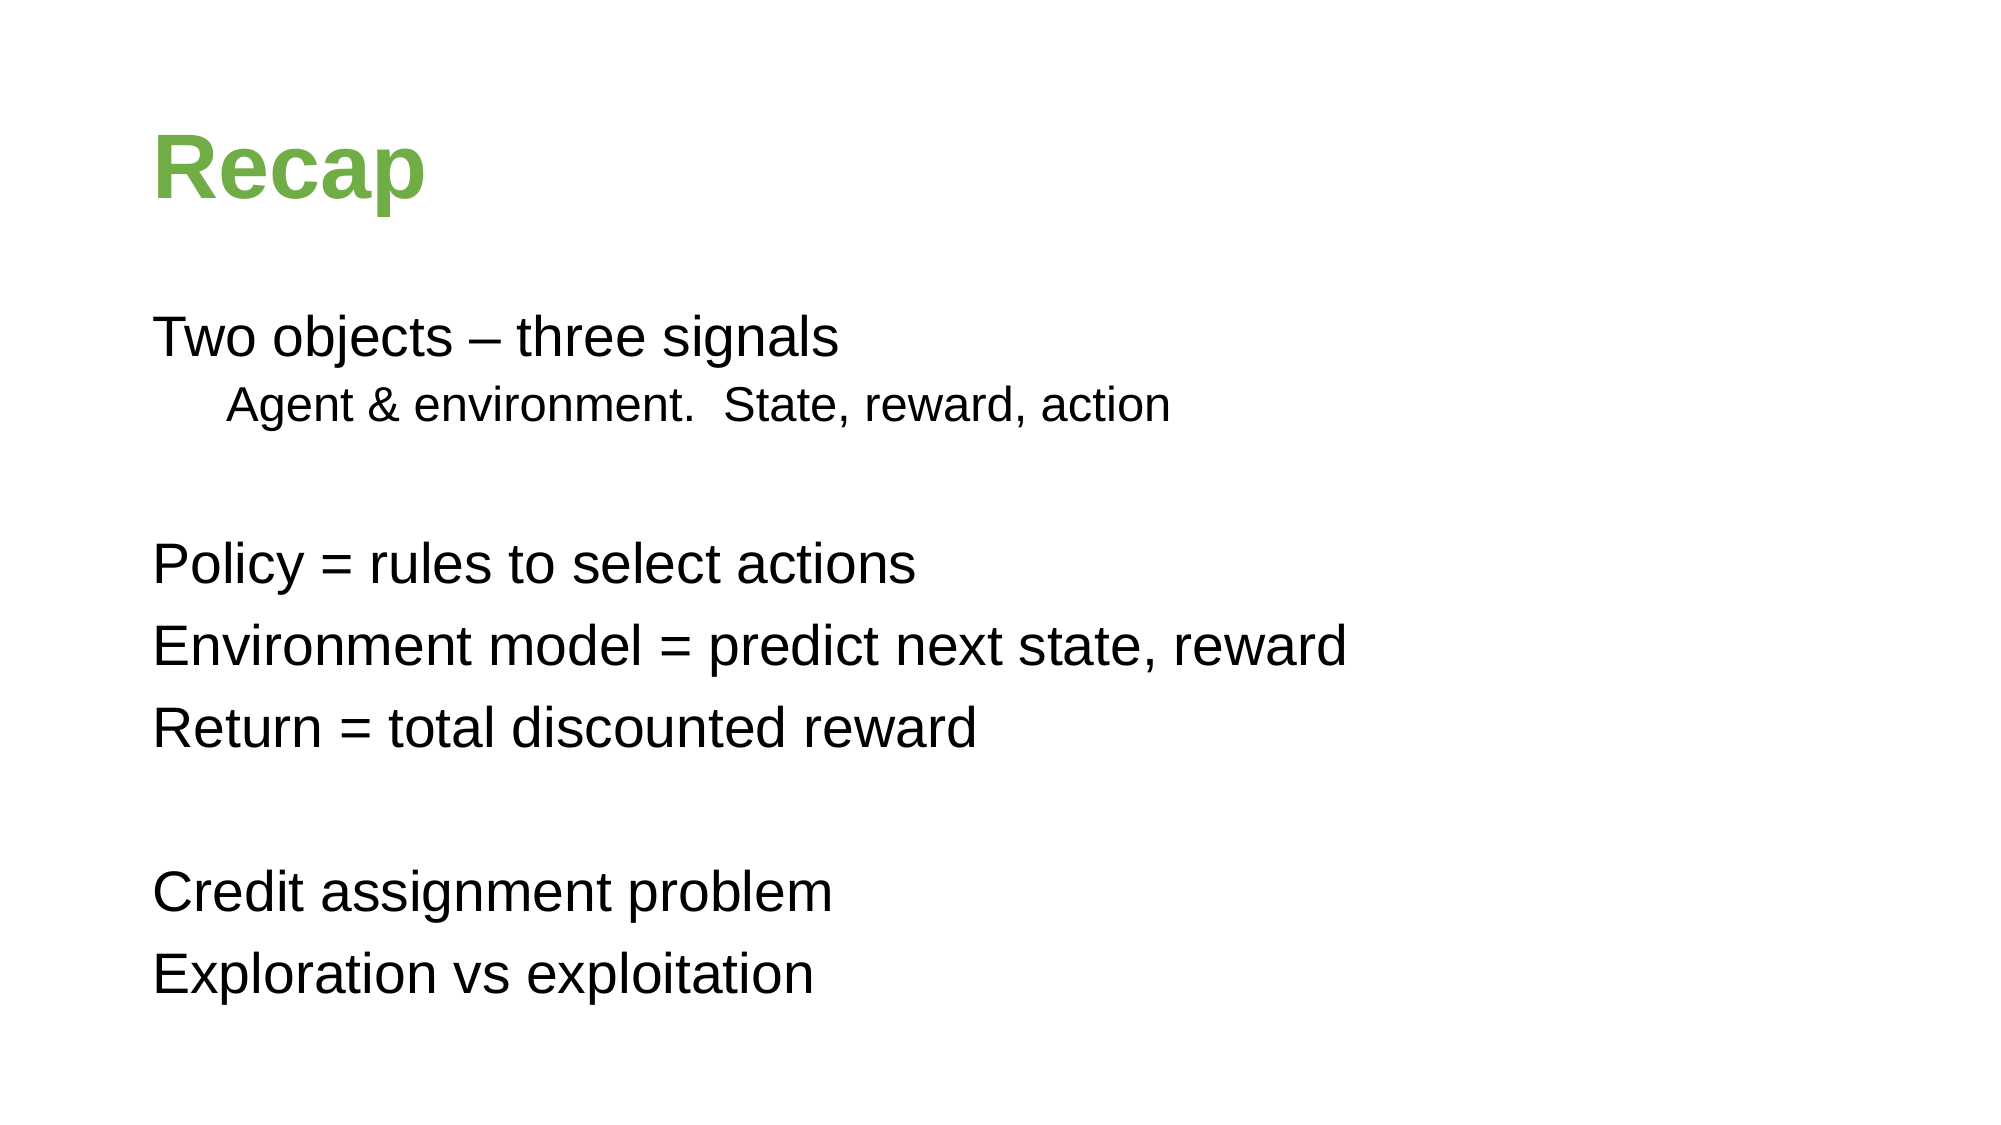

# Recap
Two objects – three signals
Agent & environment.  State, reward, action

Policy = rules to select actions
Environment model = predict next state, reward
Return = total discounted reward

Credit assignment problem
Exploration vs exploitation